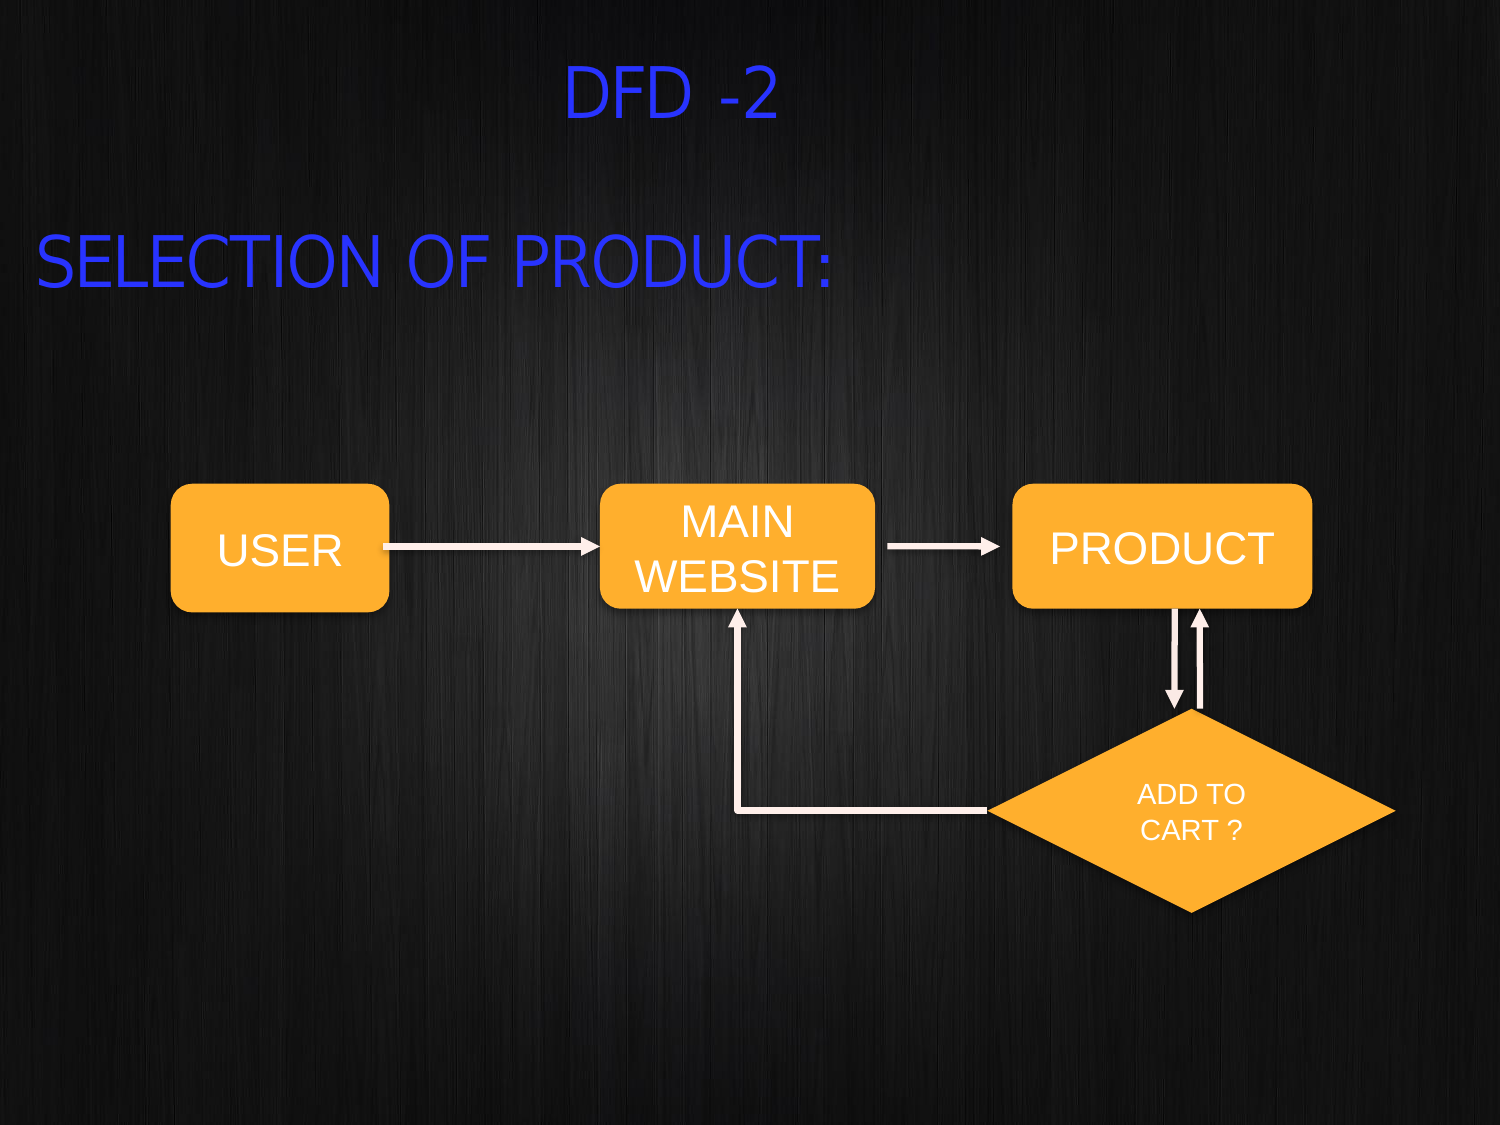

DFD -2
SELECTION OF PRODUCT:

USER

MAIN WEBSITE

PRODUCT

ADD TO CART ?